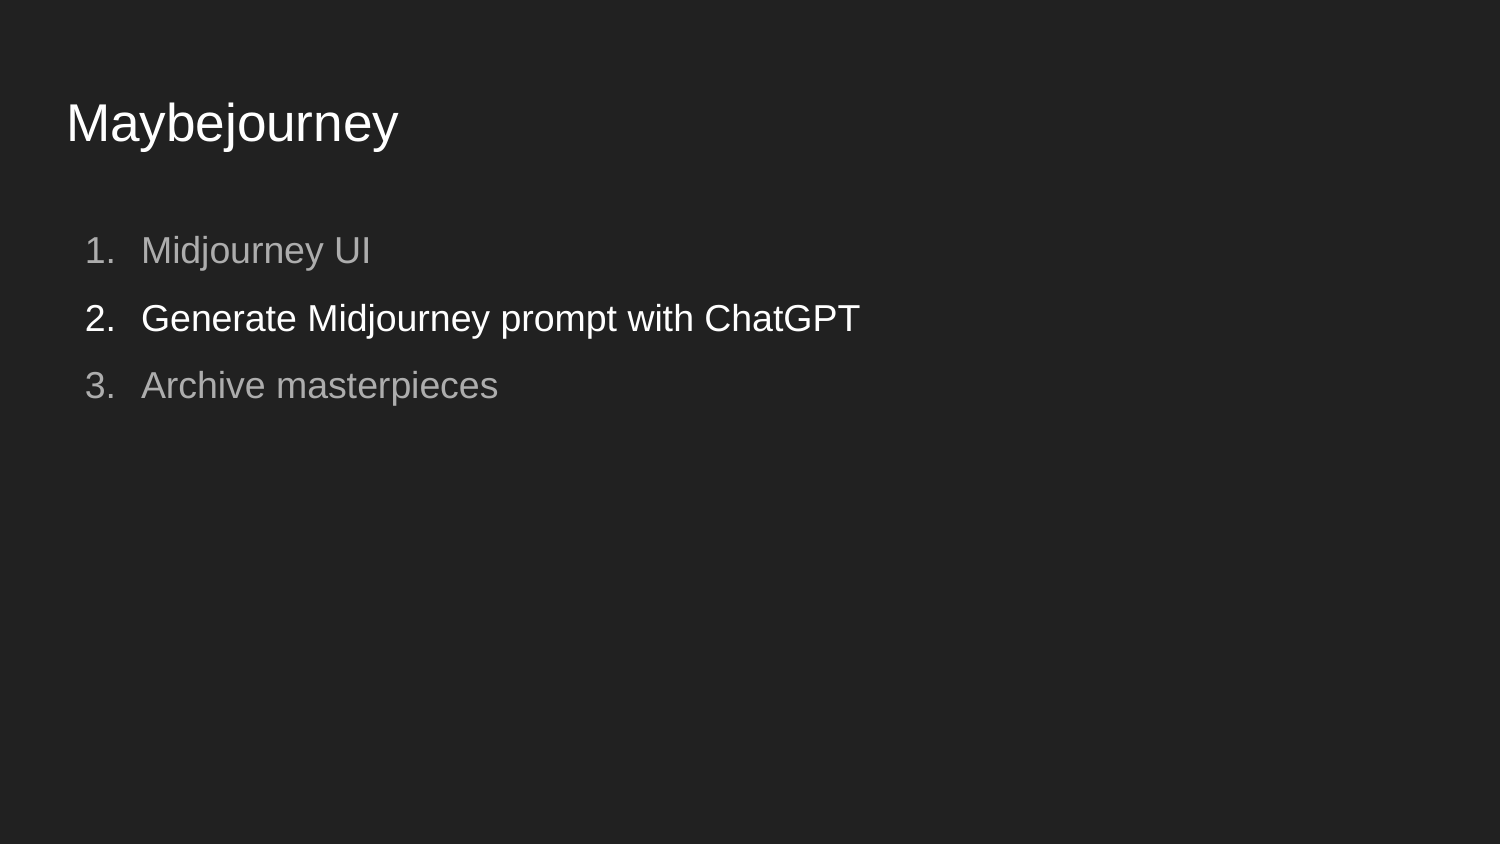

# Maybejourney
Midjourney UI
Generate Midjourney prompt with ChatGPT
Archive masterpieces